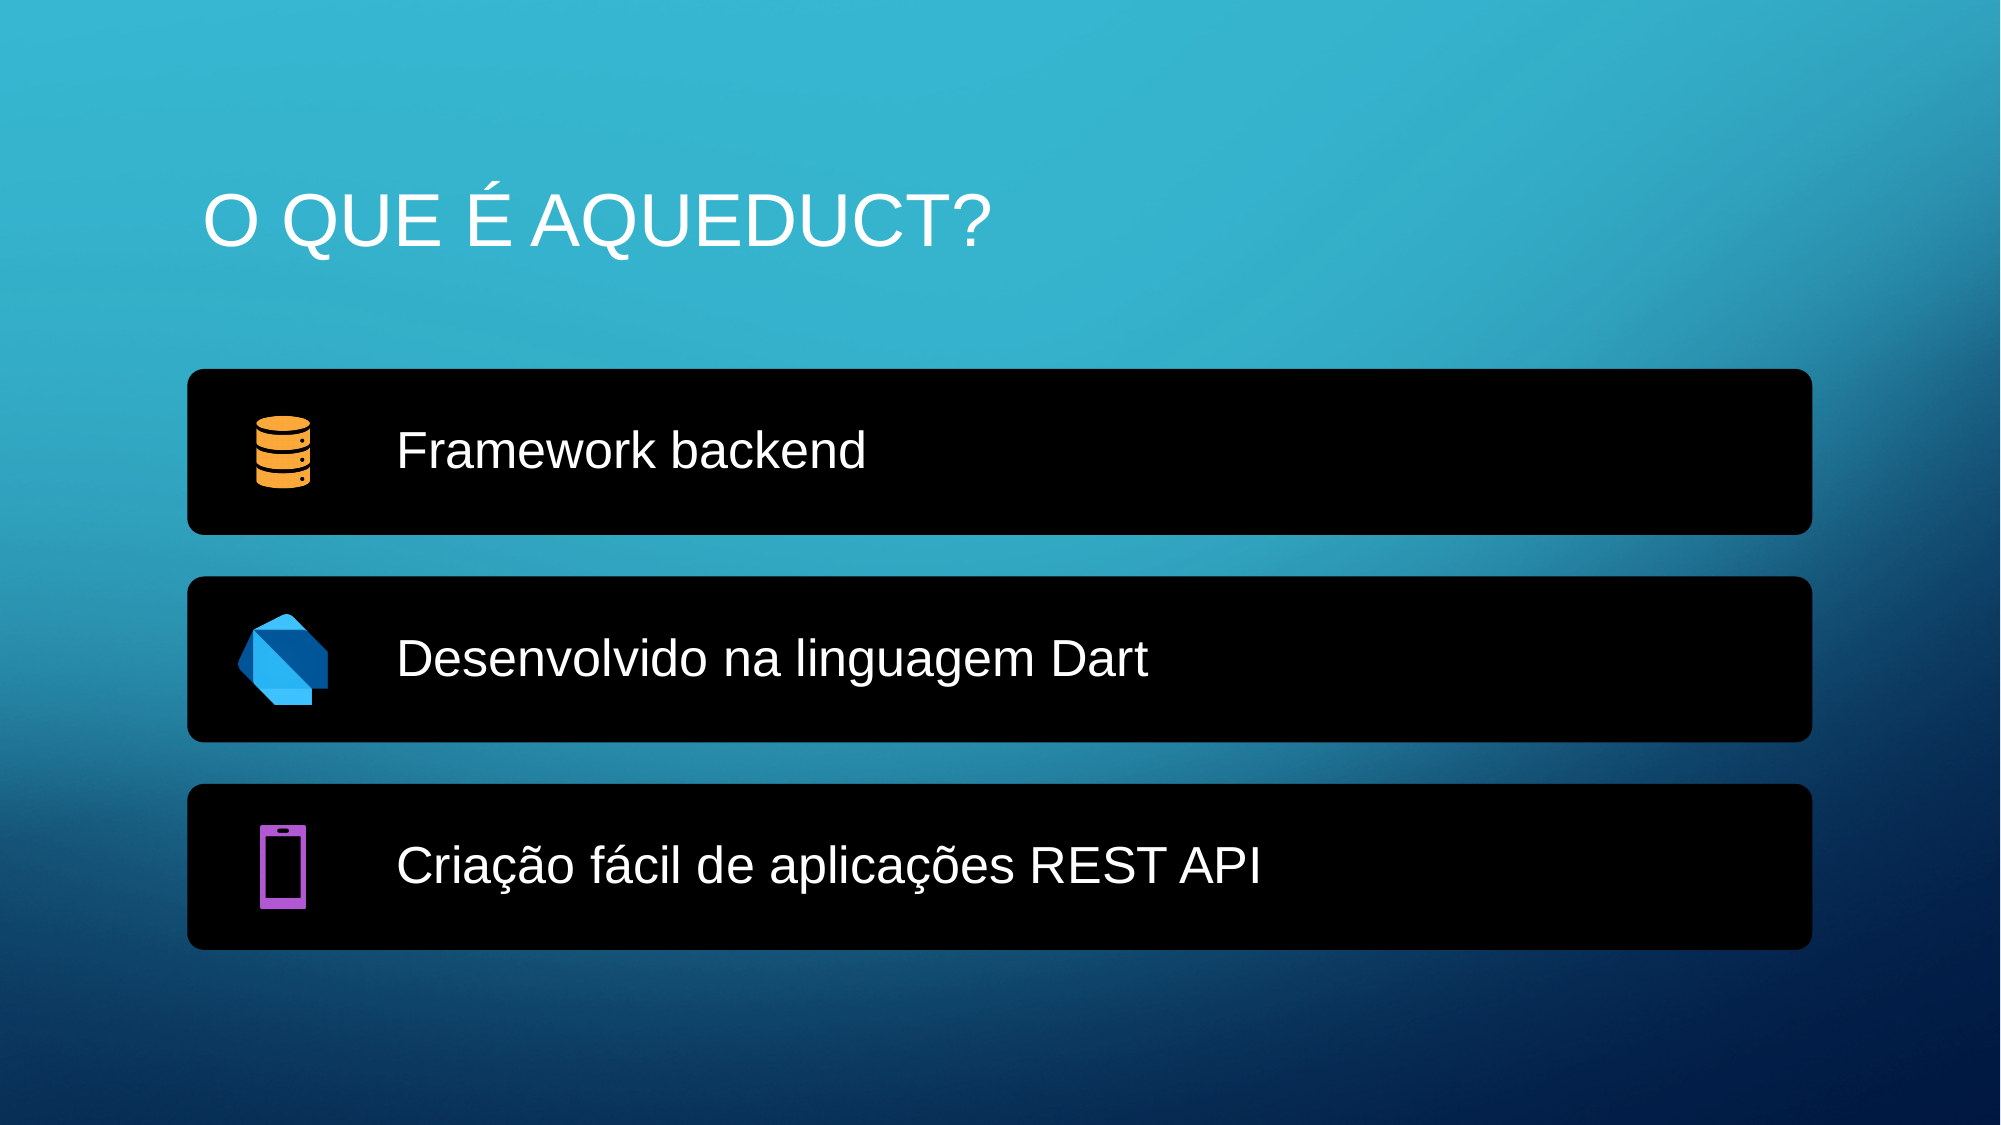

# O que é aqueduct?
Framework backend
Desenvolvido na linguagem Dart
Criação fácil de aplicações REST API